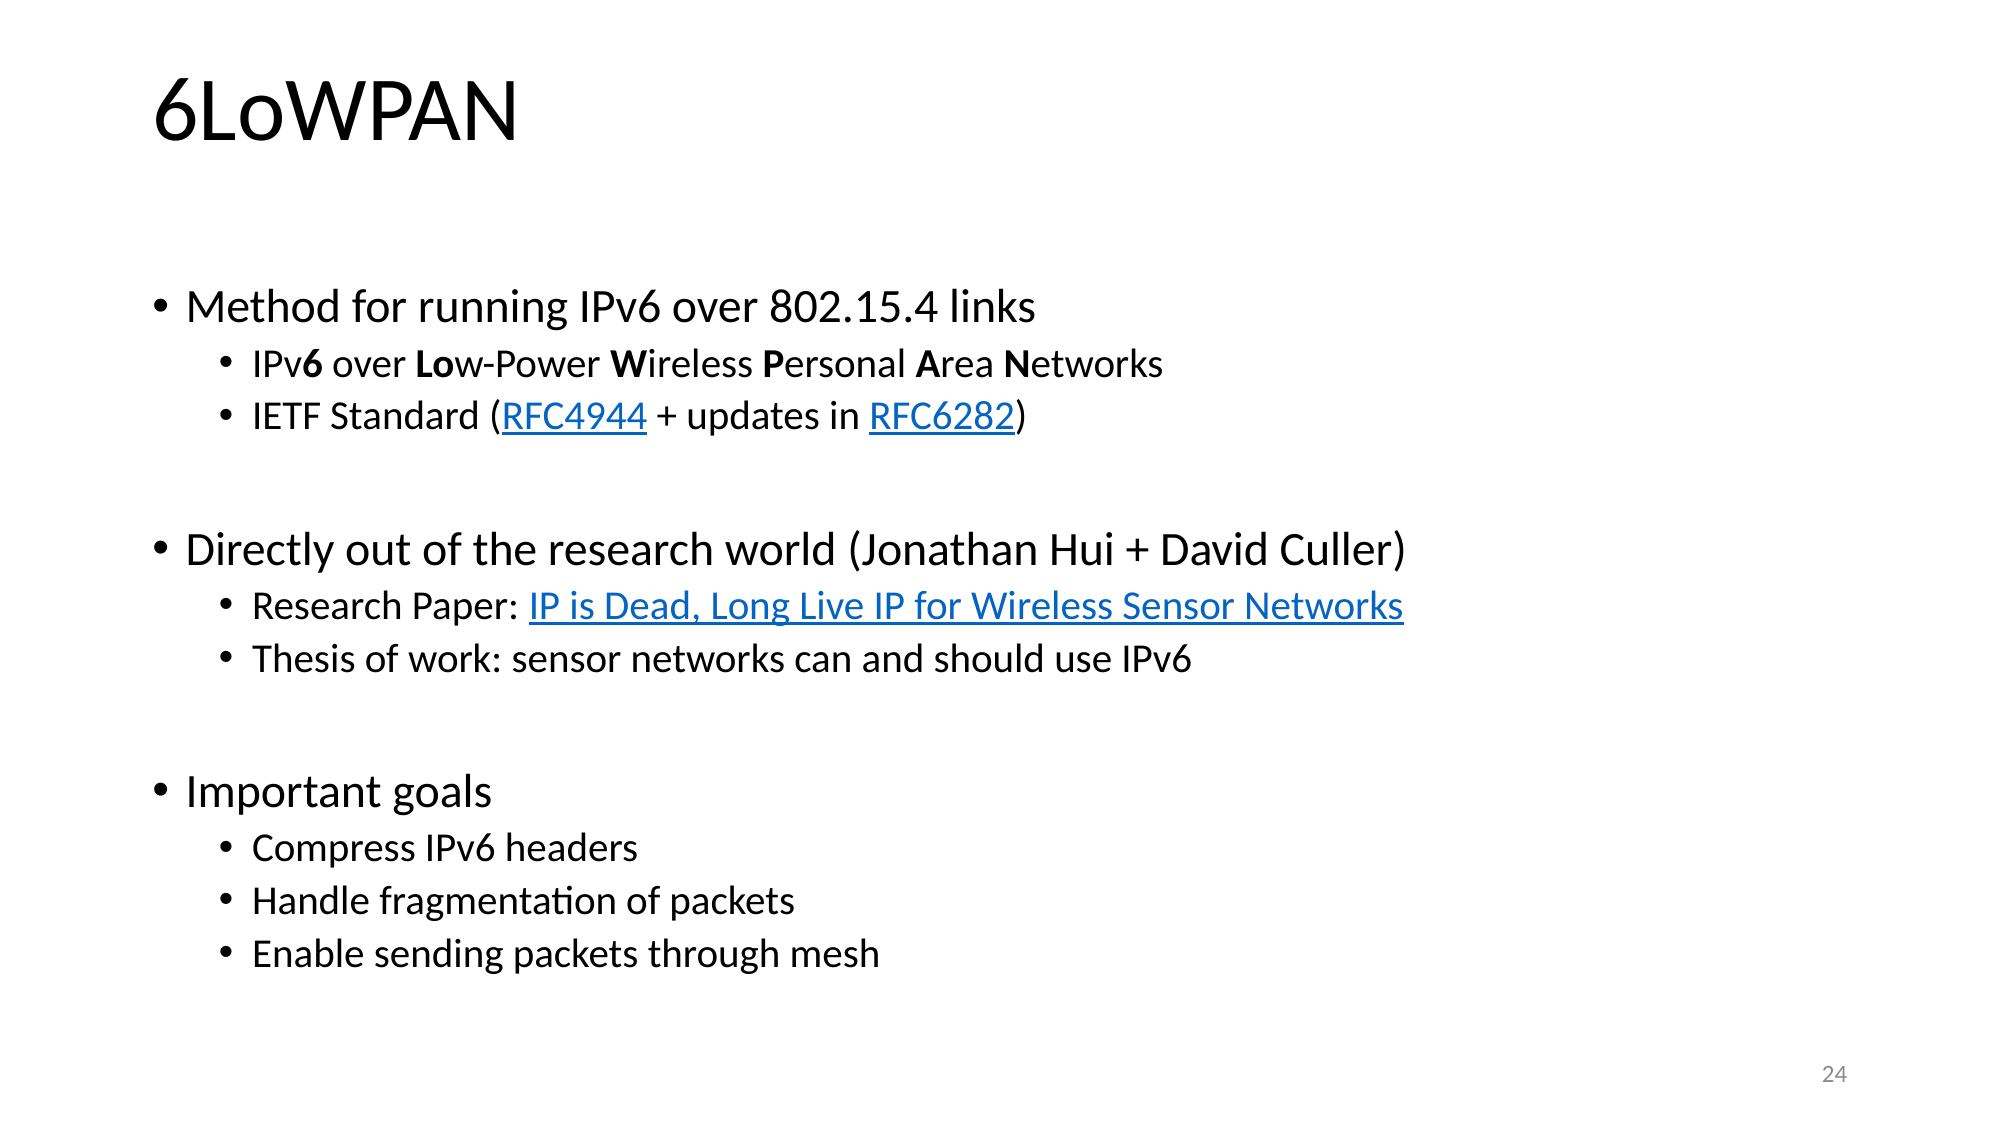

# 6LoWPAN
Method for running IPv6 over 802.15.4 links
IPv6 over Low-Power Wireless Personal Area Networks
IETF Standard (RFC4944 + updates in RFC6282)

Directly out of the research world (Jonathan Hui + David Culler)
Research Paper: IP is Dead, Long Live IP for Wireless Sensor Networks
Thesis of work: sensor networks can and should use IPv6

Important goals
Compress IPv6 headers
Handle fragmentation of packets
Enable sending packets through mesh
24